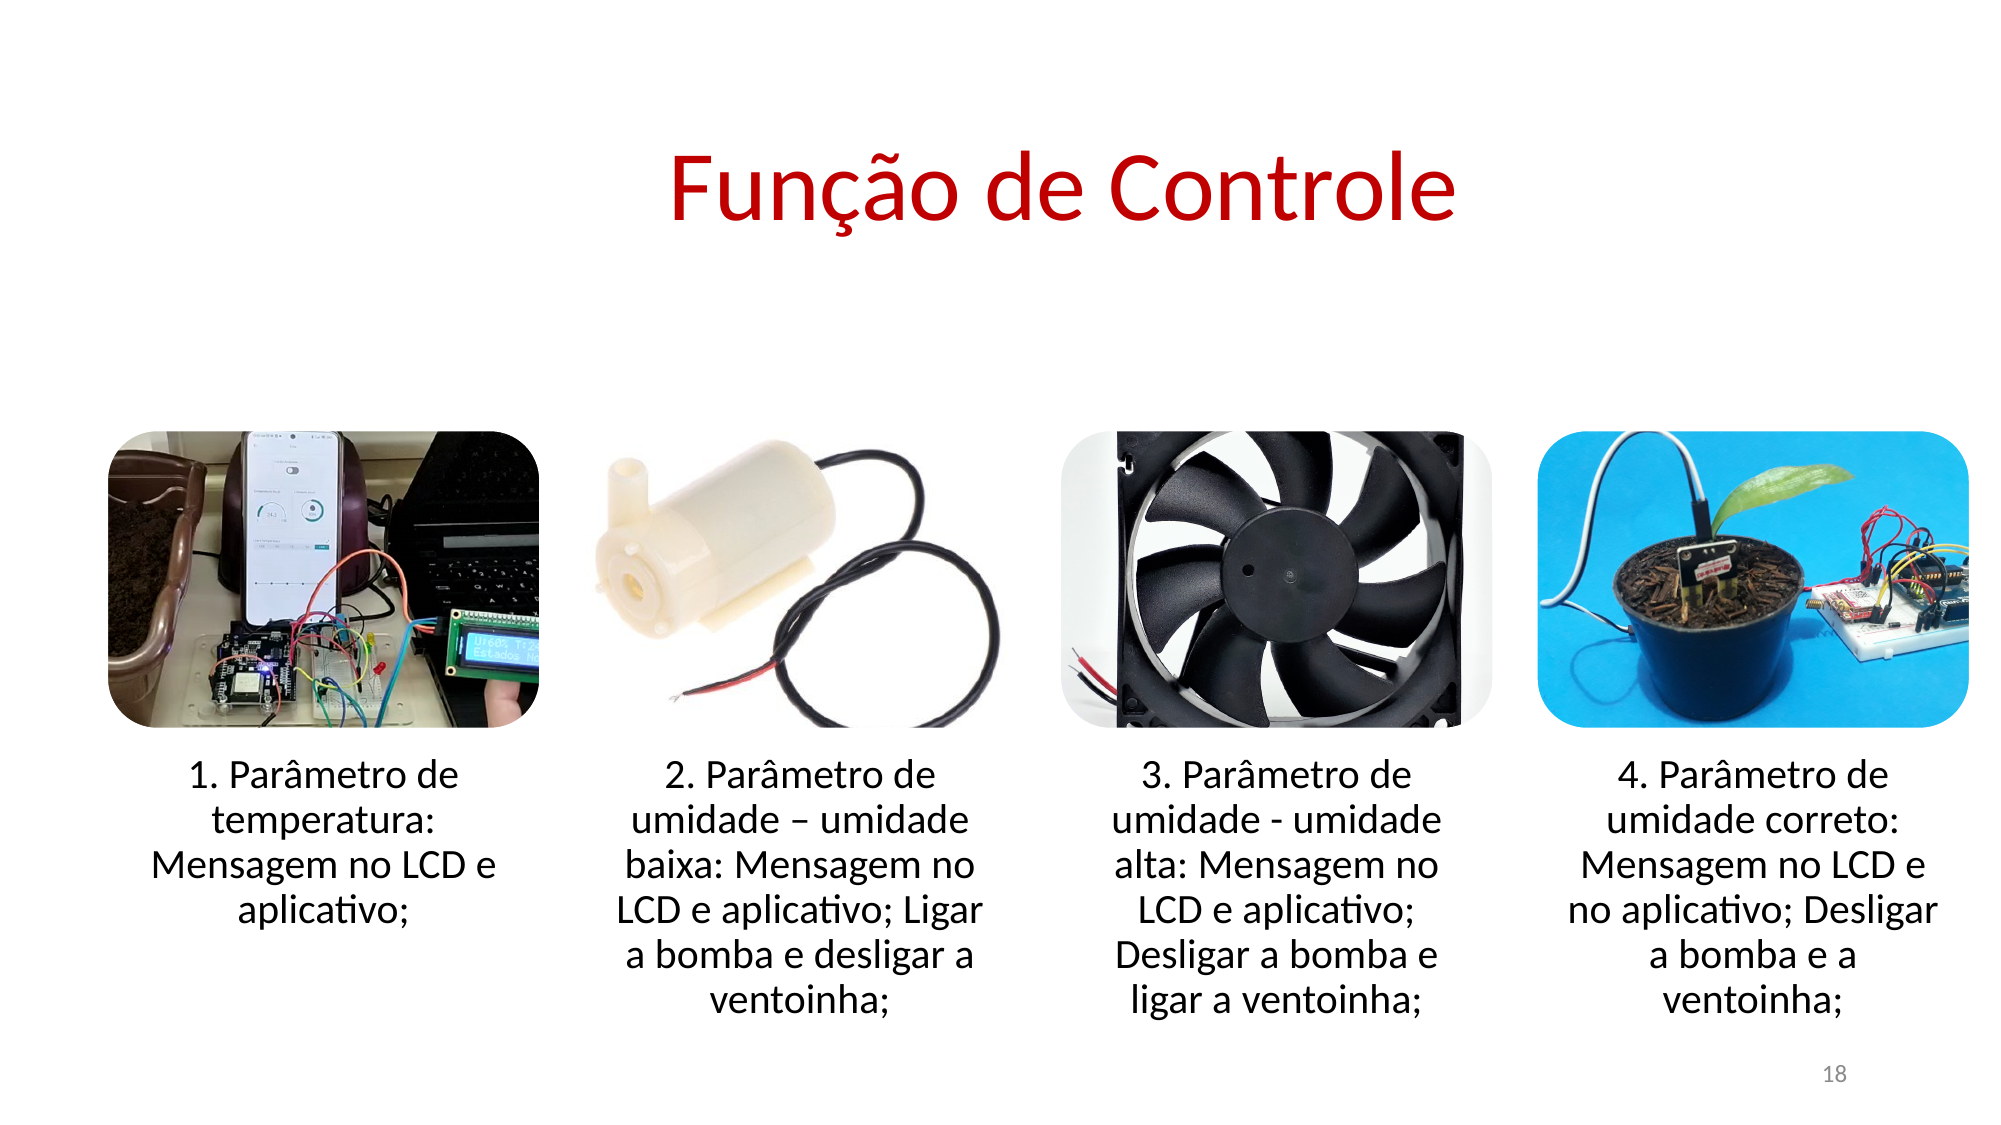

# Função de Controle

1. Parâmetro de temperatura: Mensagem no LCD e aplicativo;
2. Parâmetro de umidade – umidade baixa: Mensagem no LCD e aplicativo; Ligar a bomba e desligar a ventoinha;
3. Parâmetro de umidade - umidade alta: Mensagem no LCD e aplicativo; Desligar a bomba e ligar a ventoinha;
4. Parâmetro de umidade correto: Mensagem no LCD e no aplicativo; Desligar a bomba e a ventoinha;
18